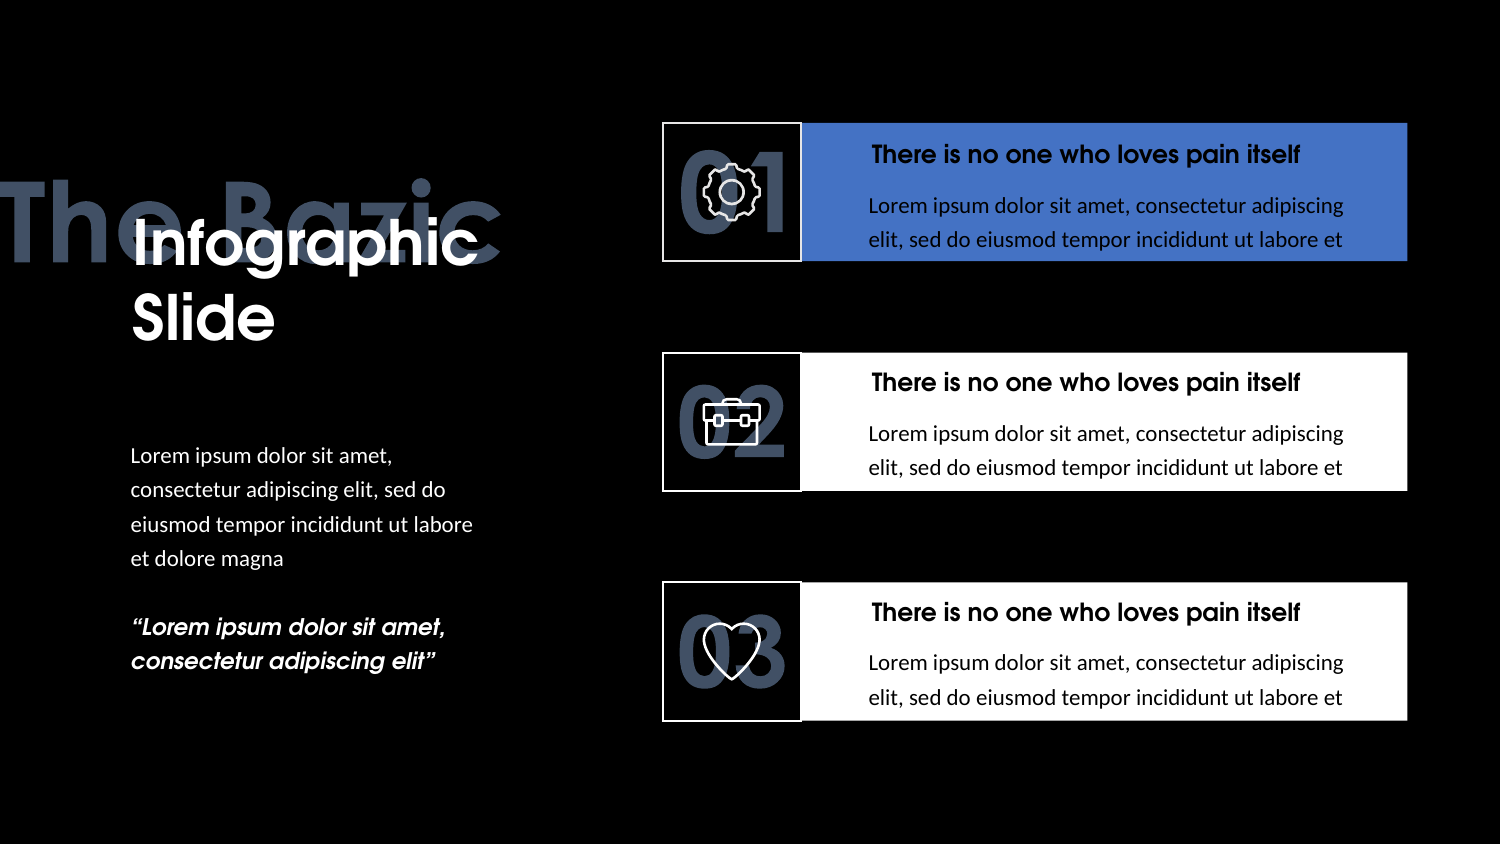

There is no one who loves pain itself
Lorem ipsum dolor sit amet, consectetur adipiscing elit, sed do eiusmod tempor incididunt ut labore et dolore.

Infographic
Slide

There is no one who loves pain itself
Lorem ipsum dolor sit amet, consectetur adipiscing elit, sed do eiusmod tempor incididunt ut labore et dolore.

Lorem ipsum dolor sit amet, consectetur adipiscing elit, sed do eiusmod tempor incididunt ut labore et dolore magna

“Lorem ipsum dolor sit amet, consectetur adipiscing elit”

There is no one who loves pain itself
Lorem ipsum dolor sit amet, consectetur adipiscing elit, sed do eiusmod tempor incididunt ut labore et dolore.